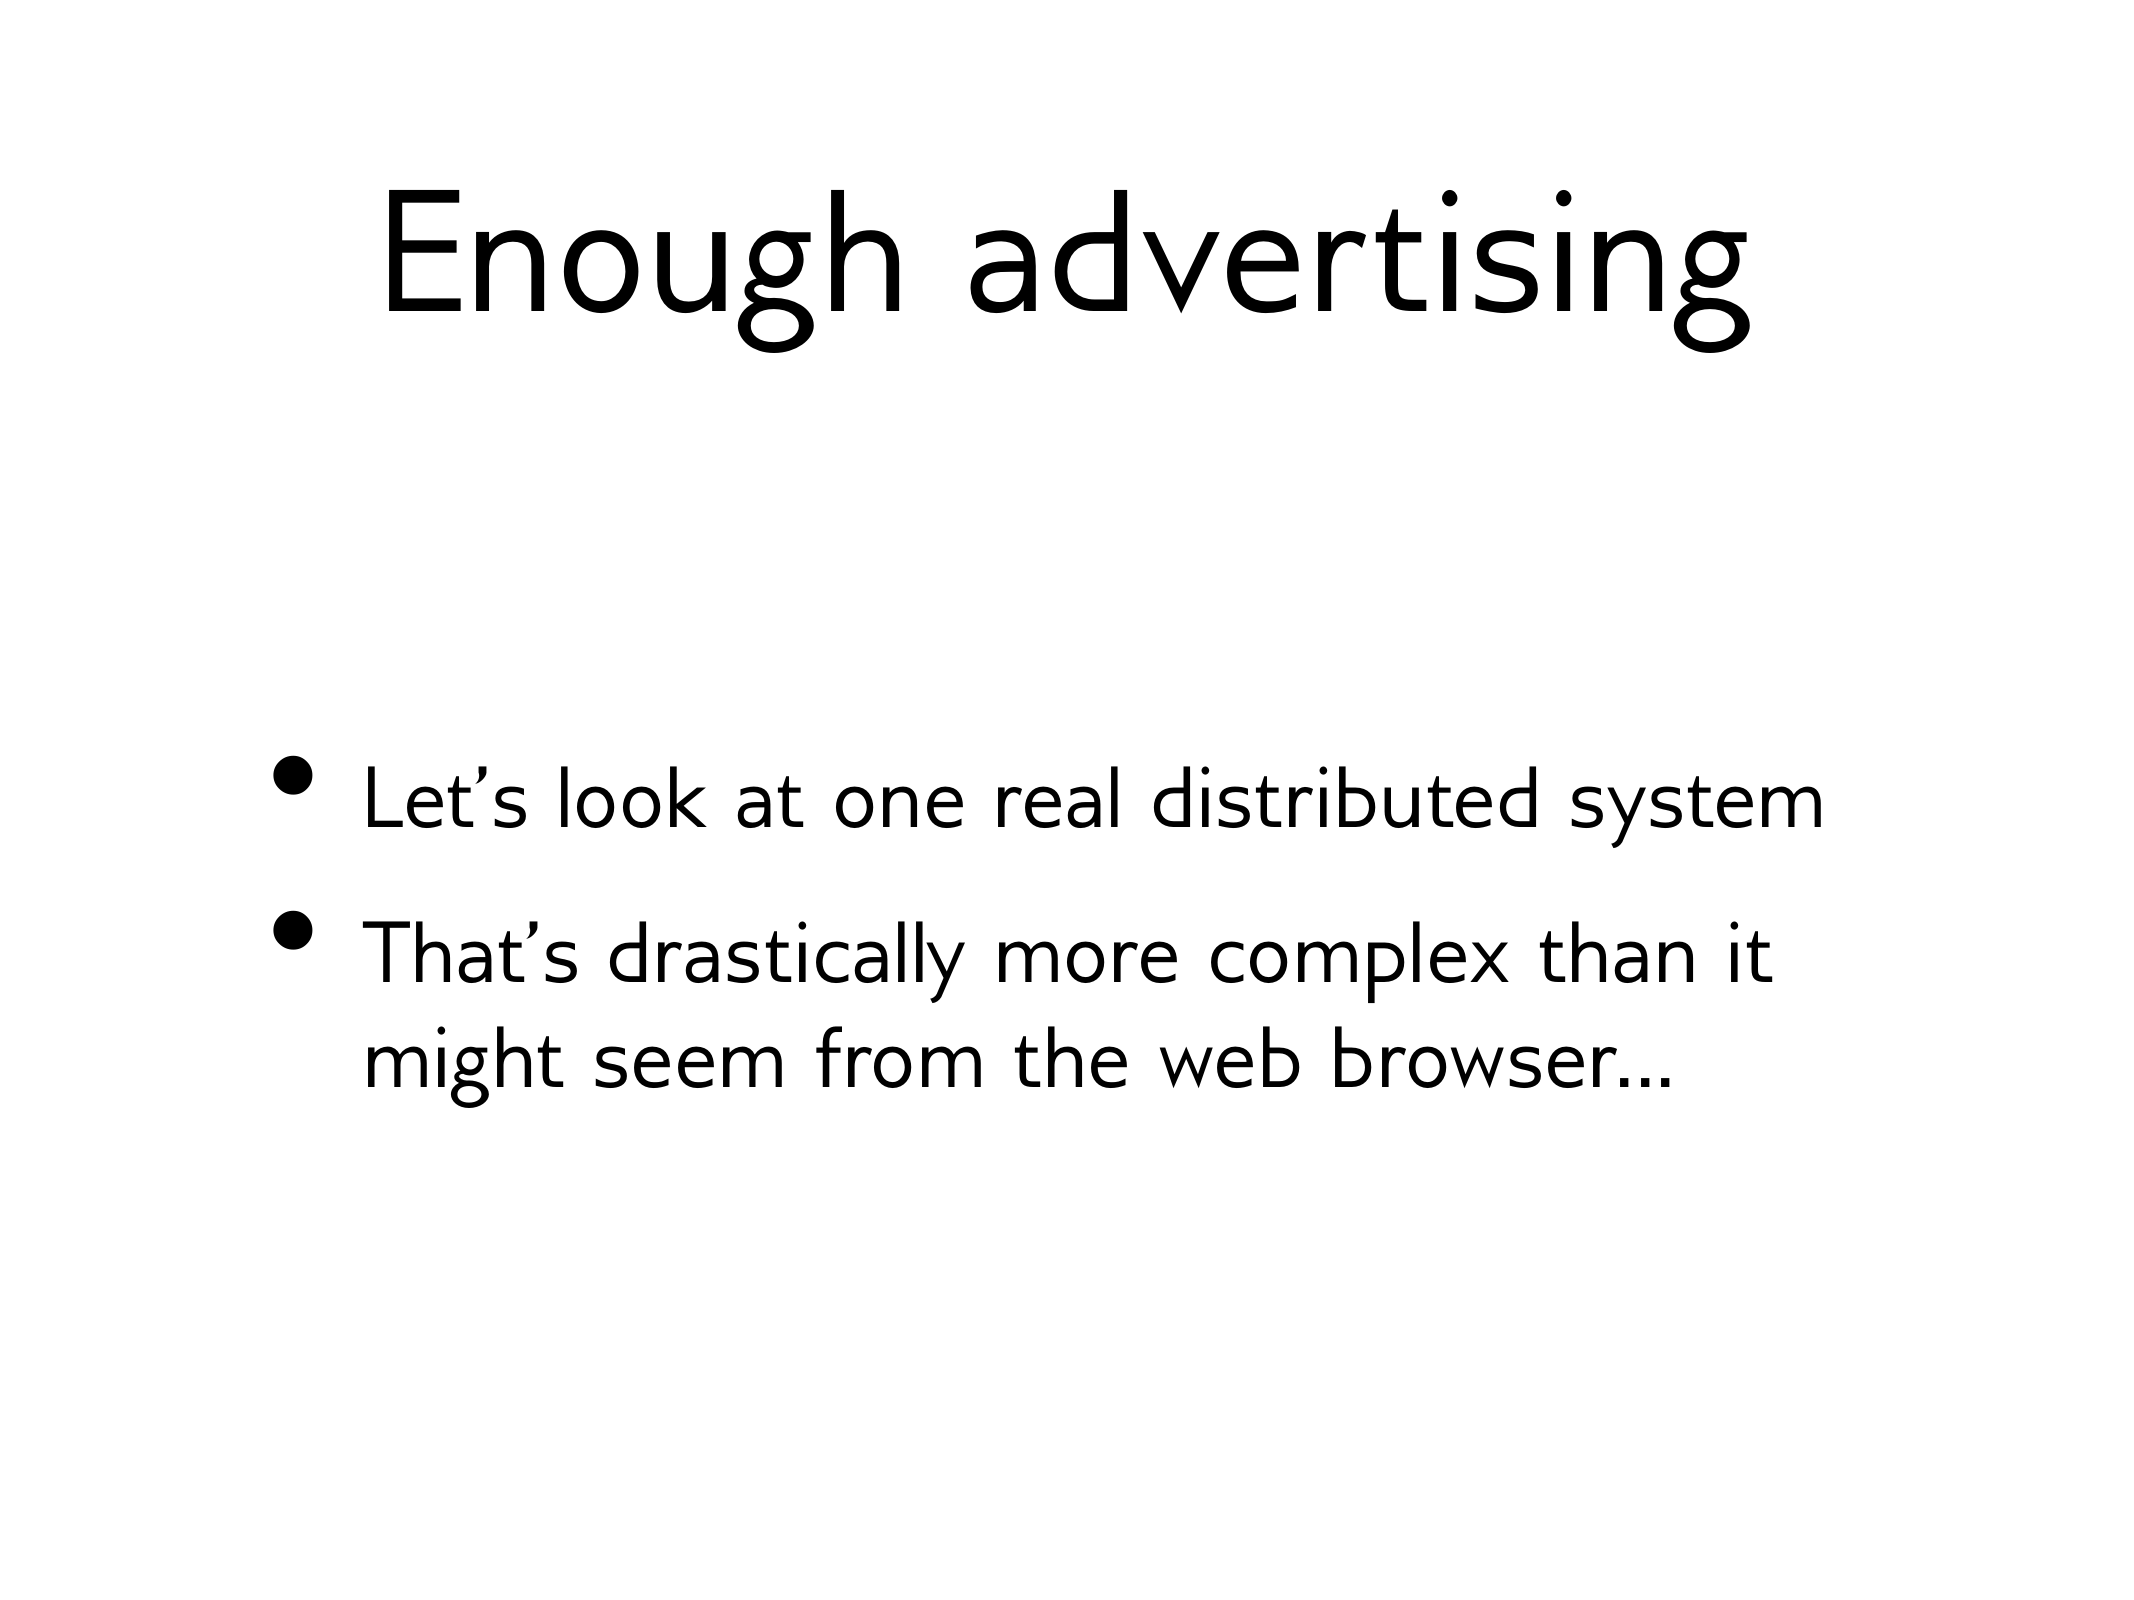

# Enough advertising
Let’s look at one real distributed system
That’s drastically more complex than it might seem from the web browser...